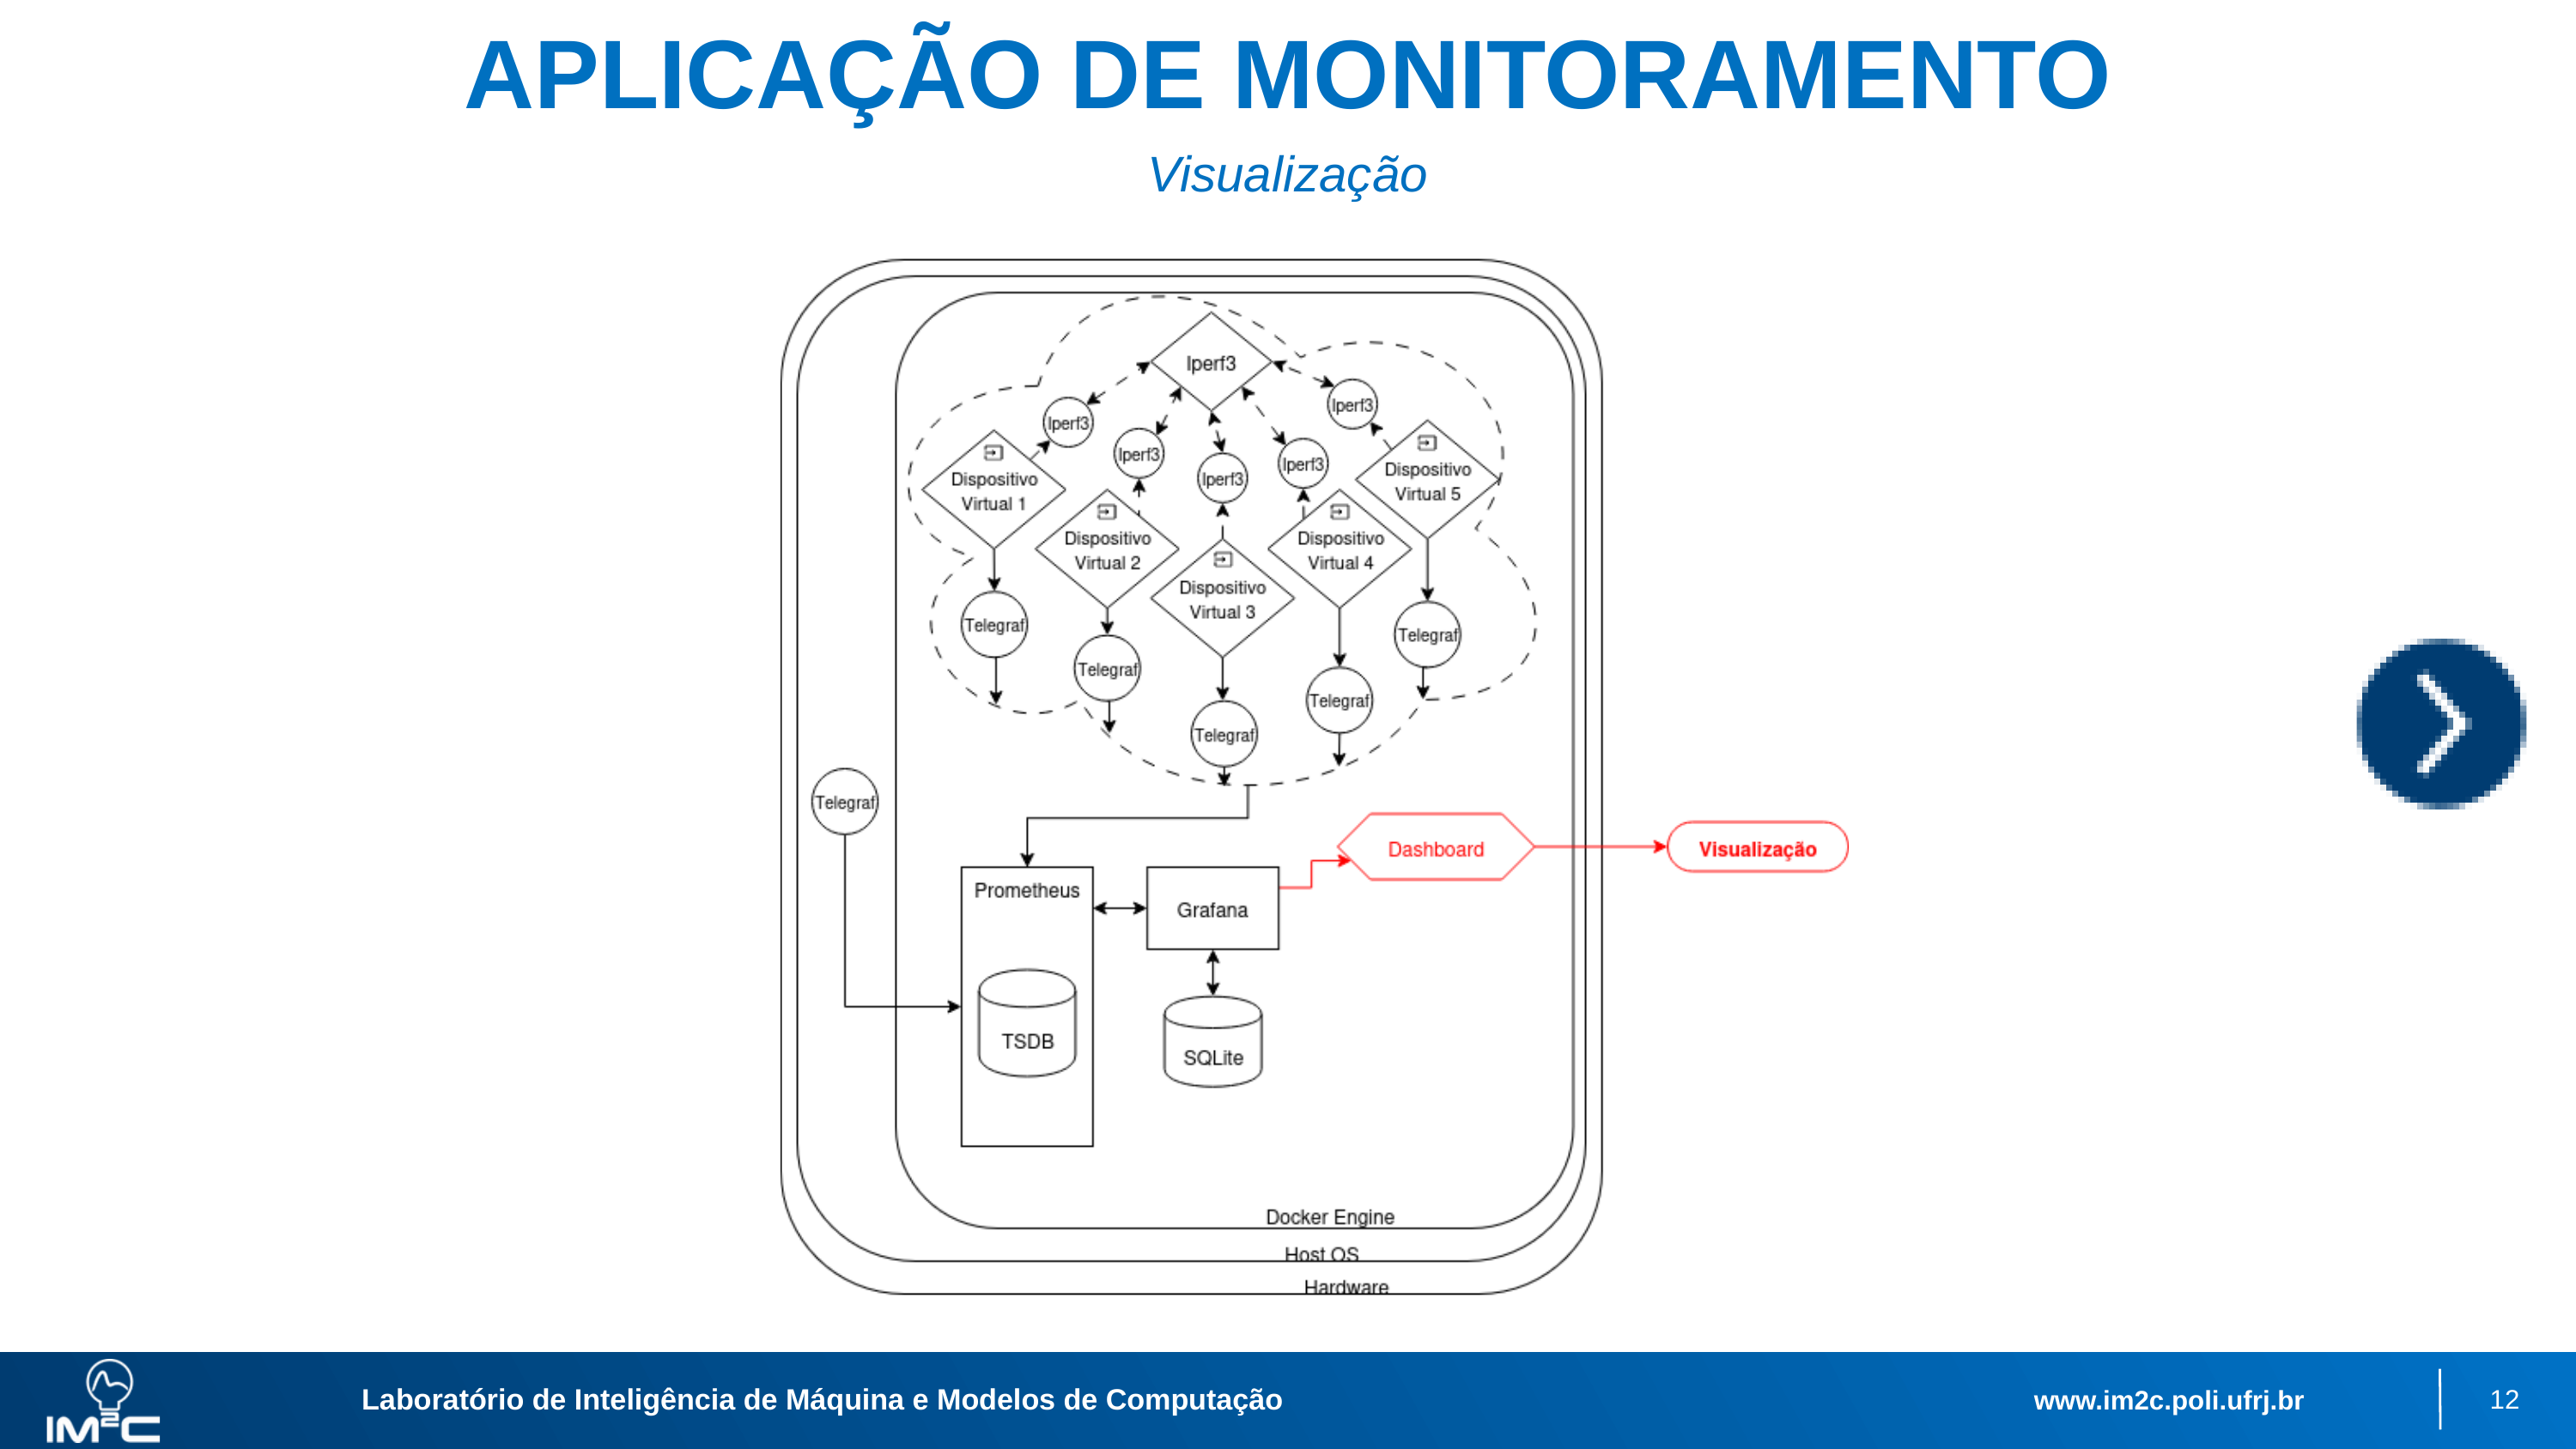

APLICAÇÃO DE MONITORAMENTO
Visualização

Laboratório de Inteligência de Máquina e Modelos de Computação

www.im2c.poli.ufrj.br

12

Laboratório de Inteligência de Máquina e Modelos de Computação

www.im2c.poli.ufrj.br

<number>